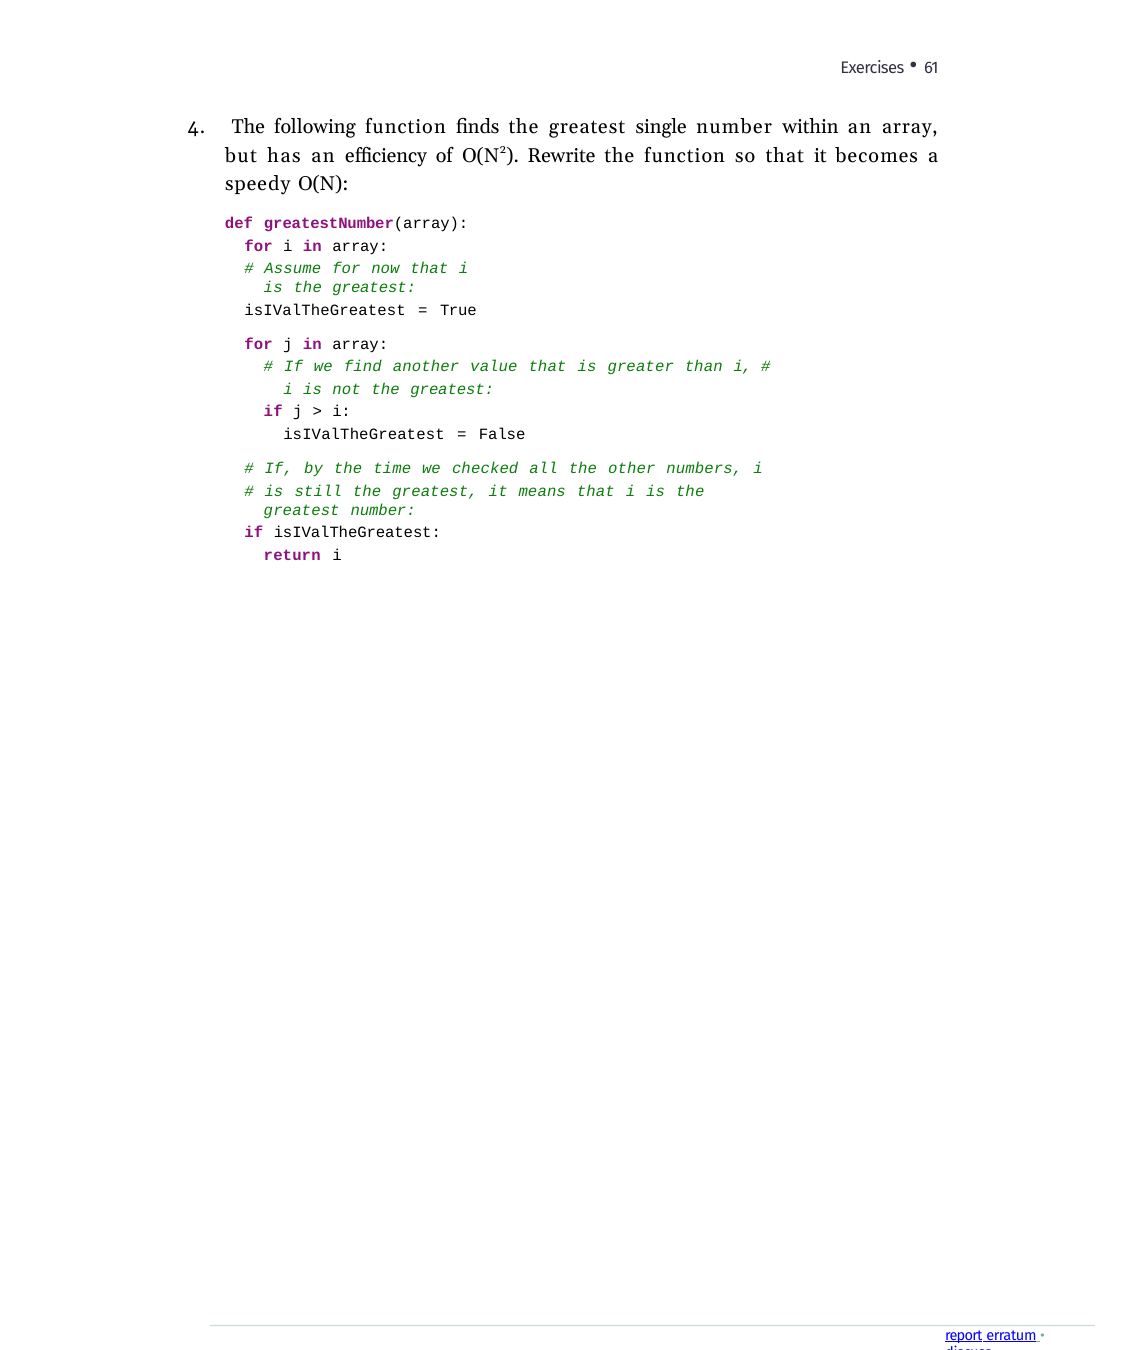

Exercises • 61

4.  The following function finds the greatest single number within an array, but has an efficiency of O(N2). Rewrite the function so that it becomes a speedy O(N):
def greatestNumber(array): for i in array:
# Assume for now that i is the greatest:
isIValTheGreatest = True
for j in array:
# If we find another value that is greater than i, # i is not the greatest:
if j > i:
isIValTheGreatest = False
# If, by the time we checked all the other numbers, i
# is still the greatest, it means that i is the greatest number:
if isIValTheGreatest:
return i
report erratum • discuss